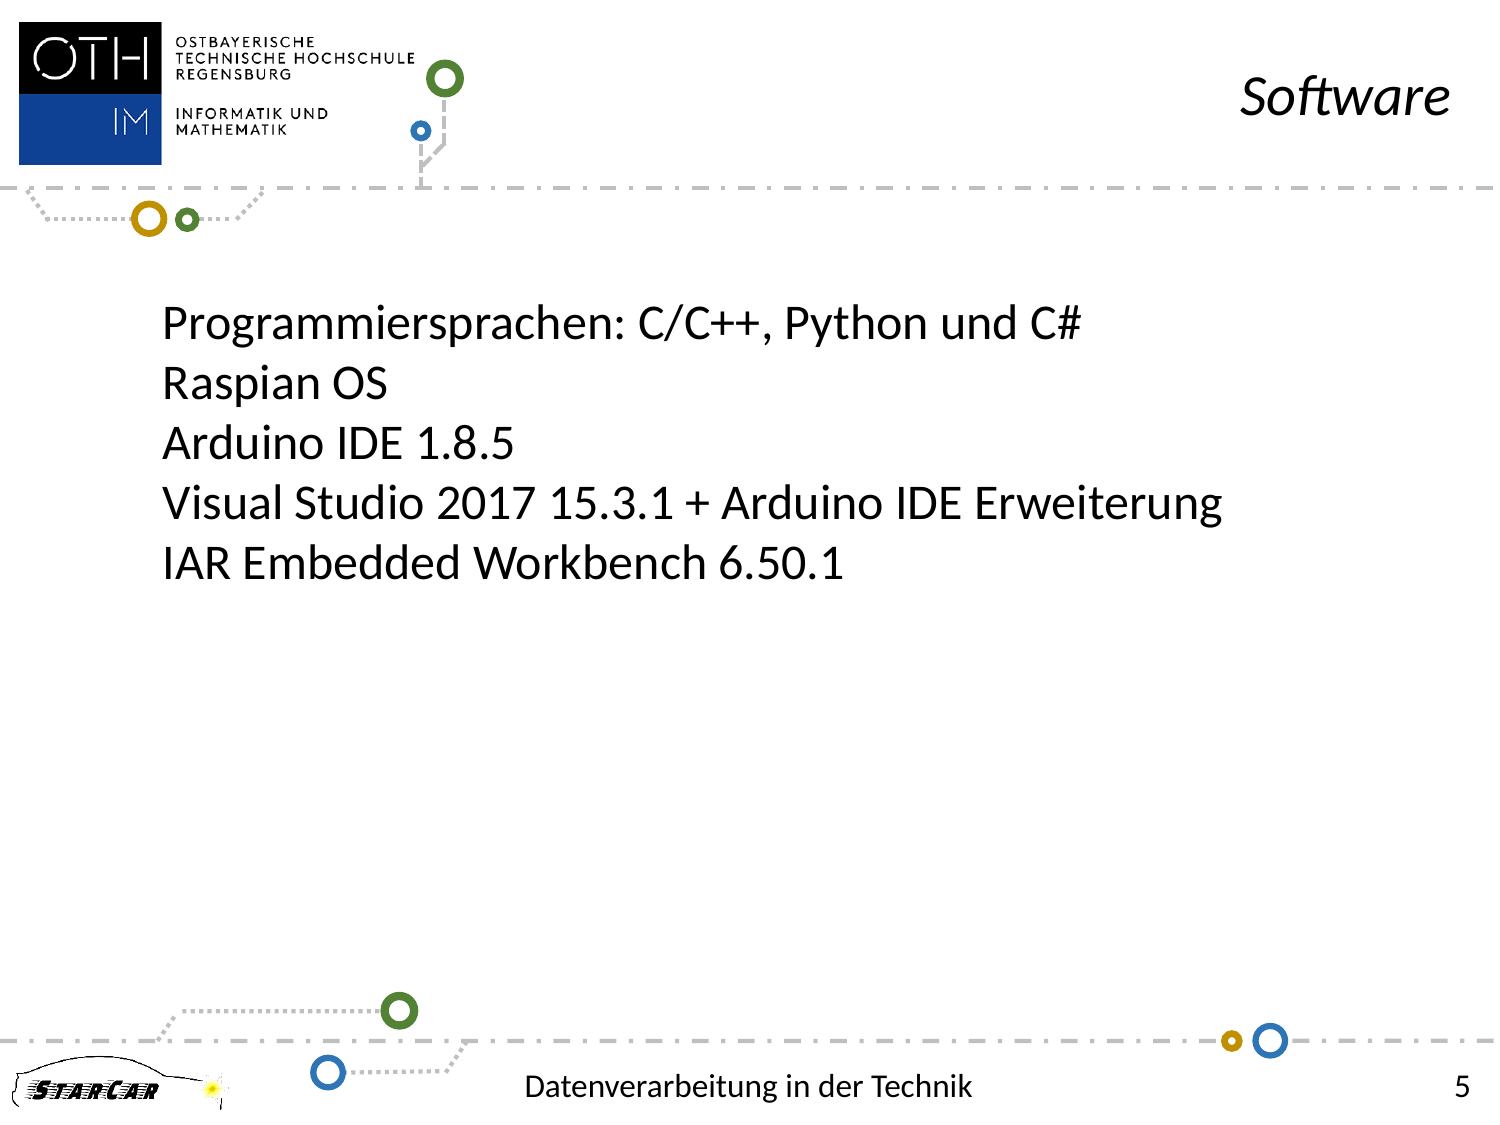

Software
Programmiersprachen: C/C++, Python und C#
Raspian OS
Arduino IDE 1.8.5
Visual Studio 2017 15.3.1 + Arduino IDE Erweiterung
IAR Embedded Workbench 6.50.1
Datenverarbeitung in der Technik